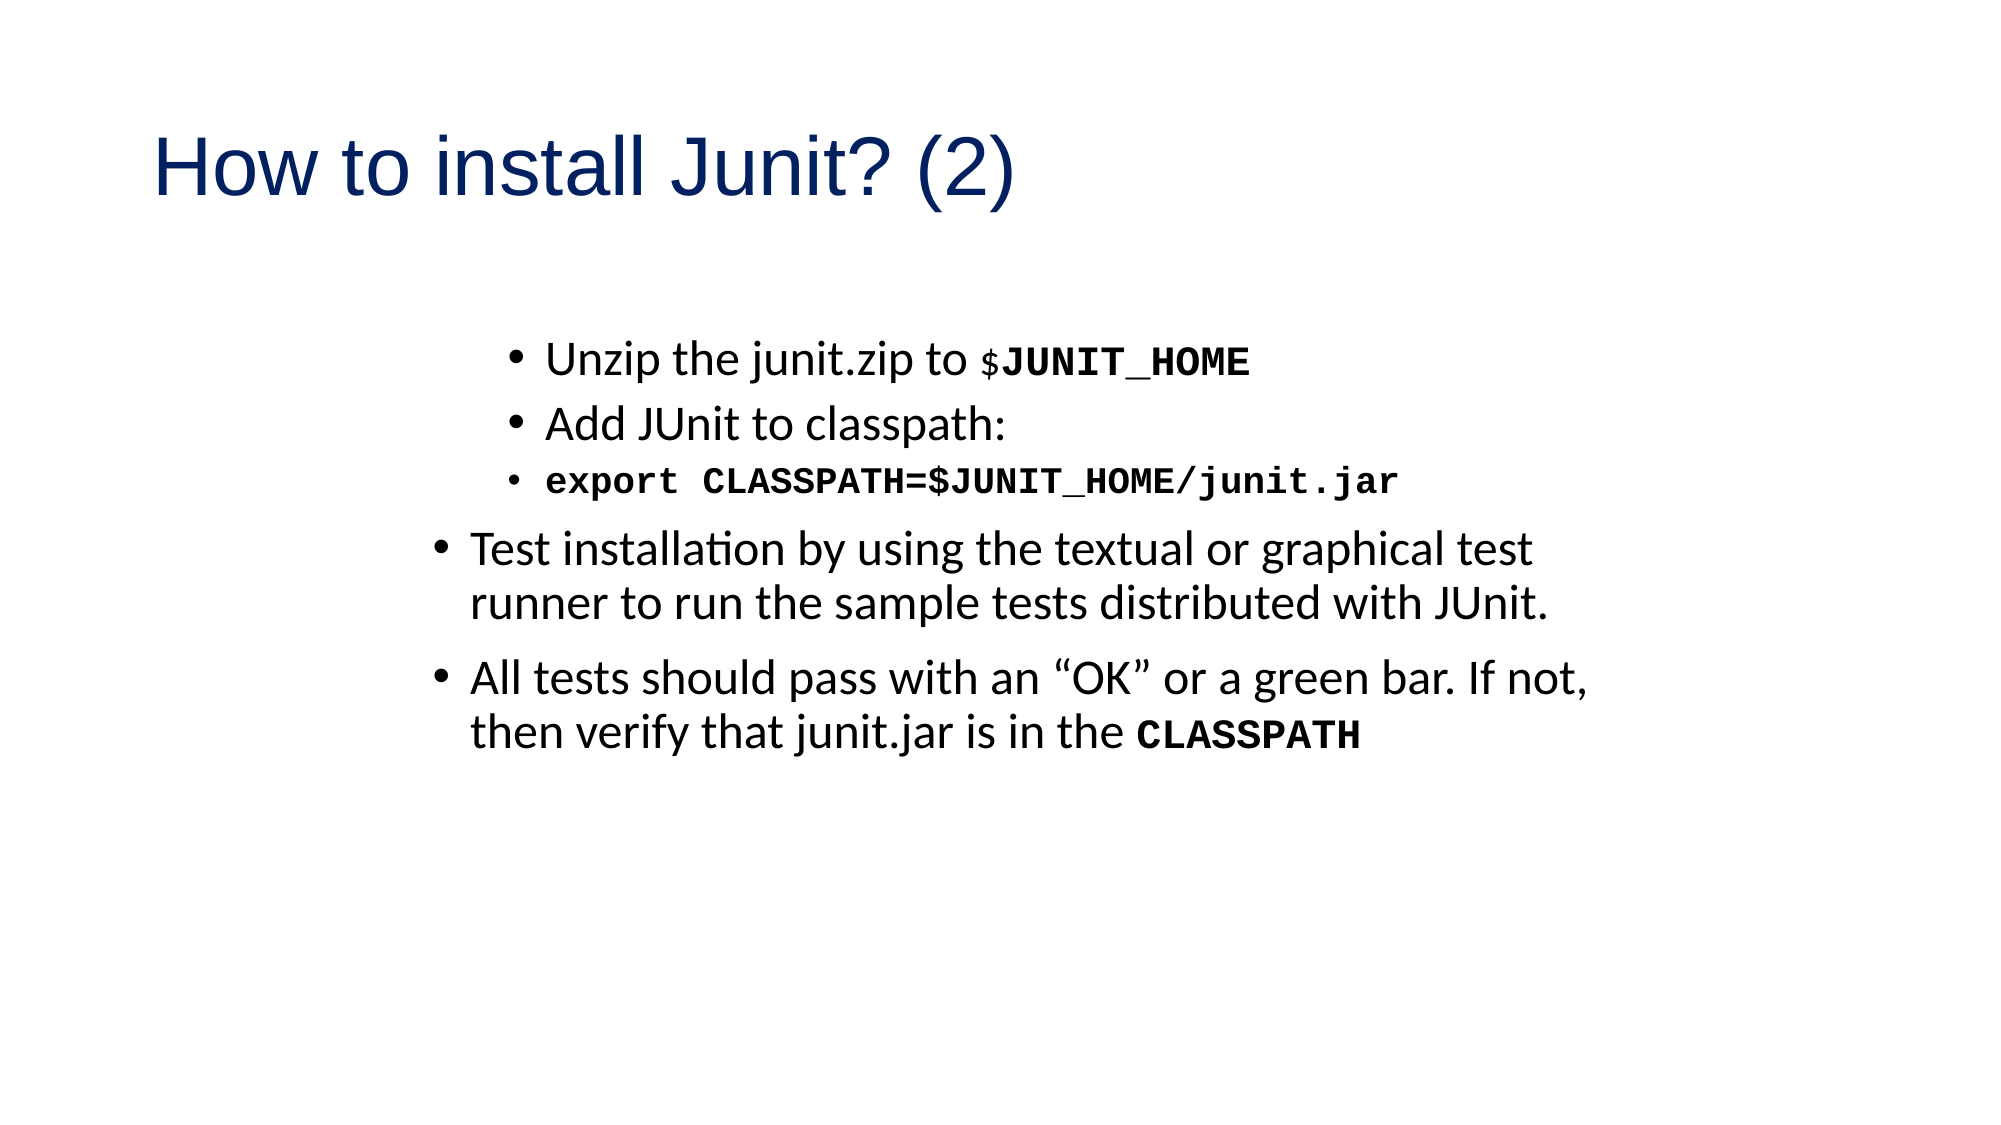

# How to install Junit? (2)
Unzip the junit.zip to $JUNIT_HOME
Add JUnit to classpath:
export CLASSPATH=$JUNIT_HOME/junit.jar
Test installation by using the textual or graphical test runner to run the sample tests distributed with JUnit.
All tests should pass with an “OK” or a green bar. If not, then verify that junit.jar is in the CLASSPATH